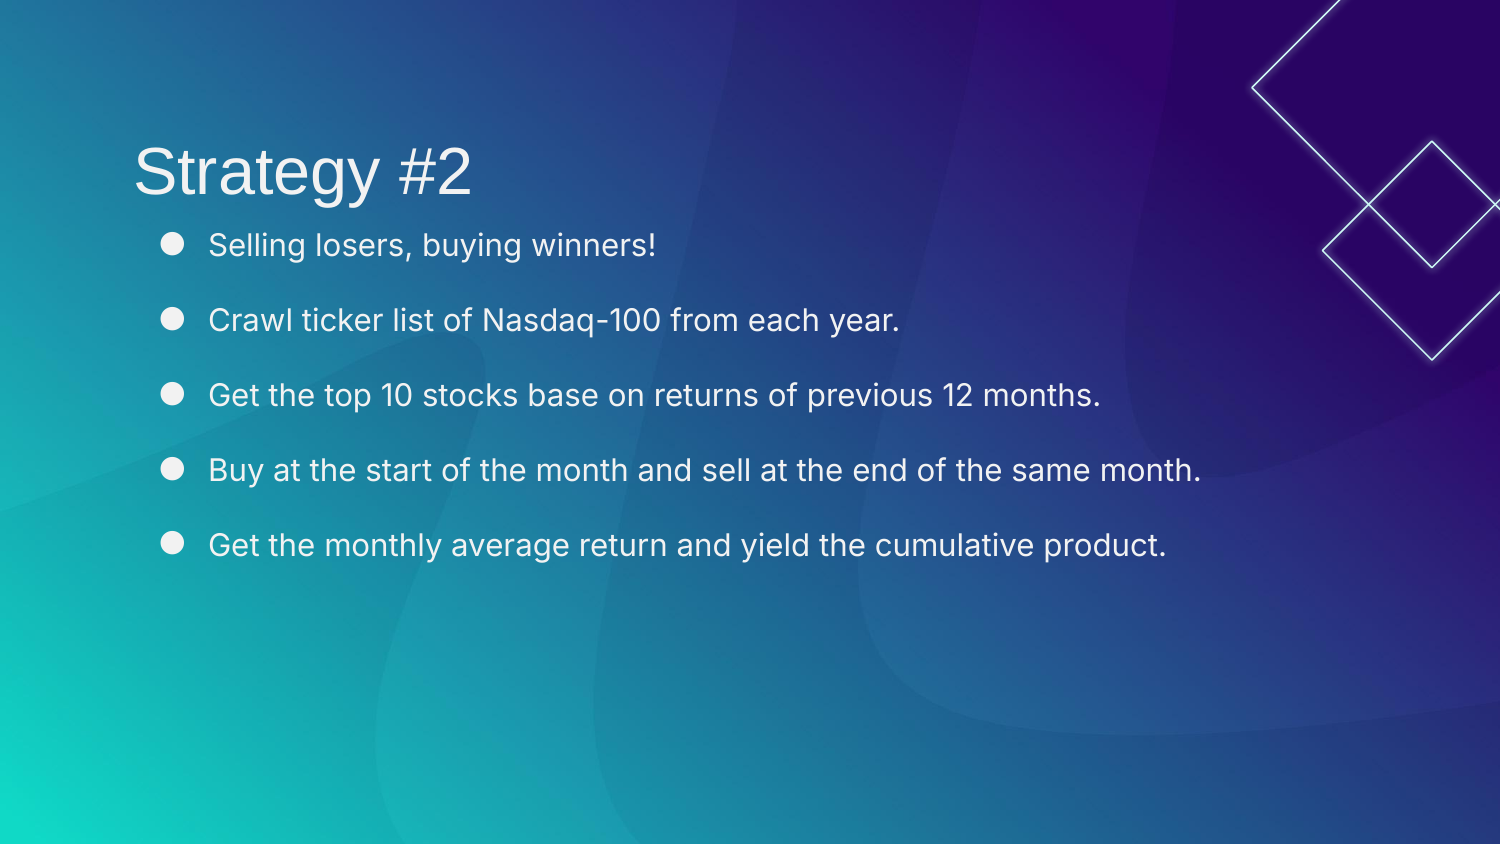

# Strategy #2
Selling losers, buying winners!

Crawl ticker list of Nasdaq-100 from each year.

Get the top 10 stocks base on returns of previous 12 months.

Buy at the start of the month and sell at the end of the same month.

Get the monthly average return and yield the cumulative product.